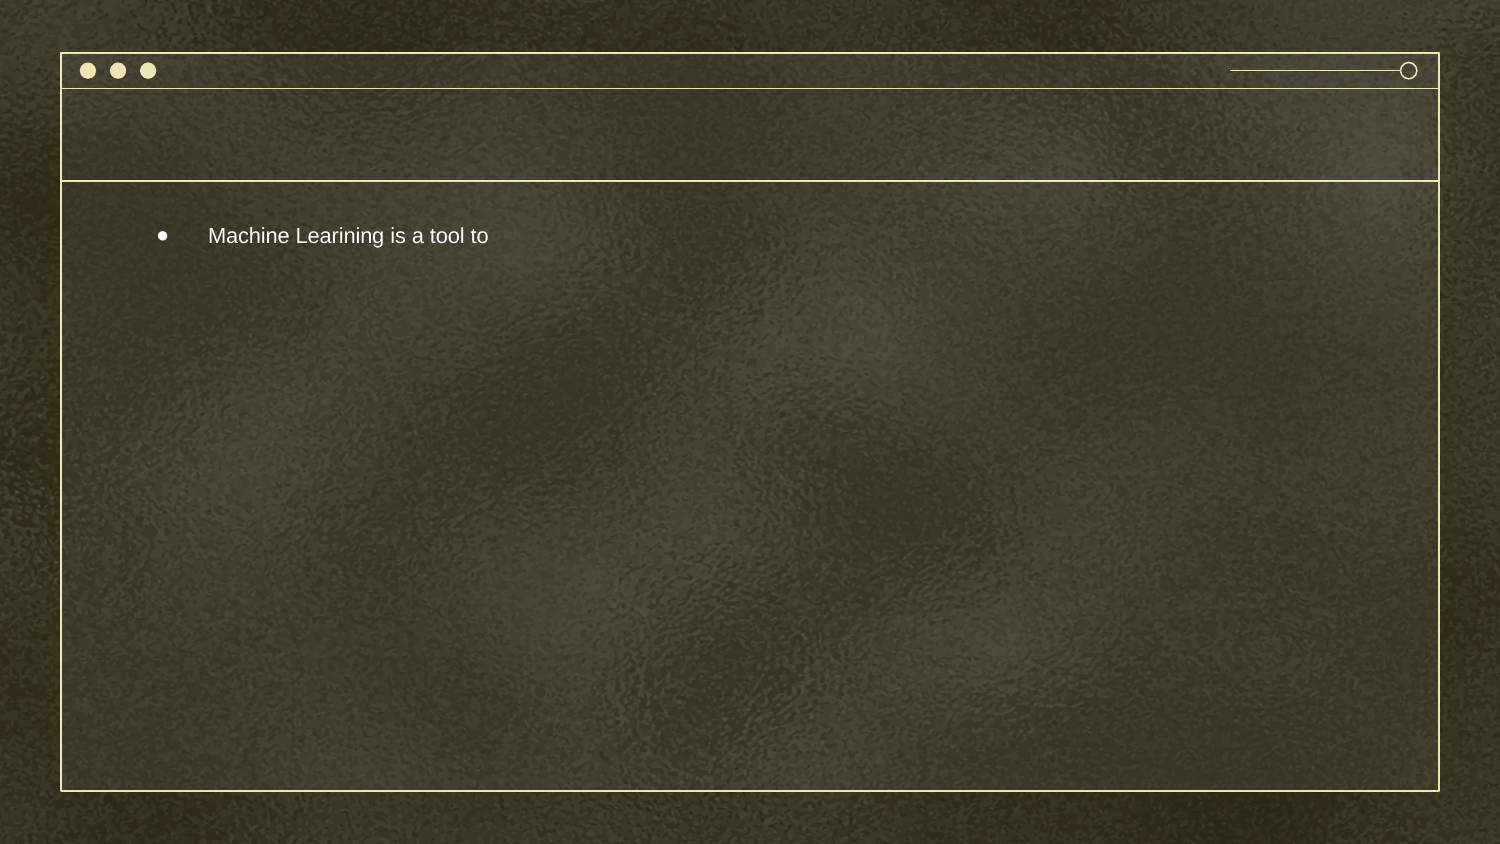

#
Machine Learining is a tool to